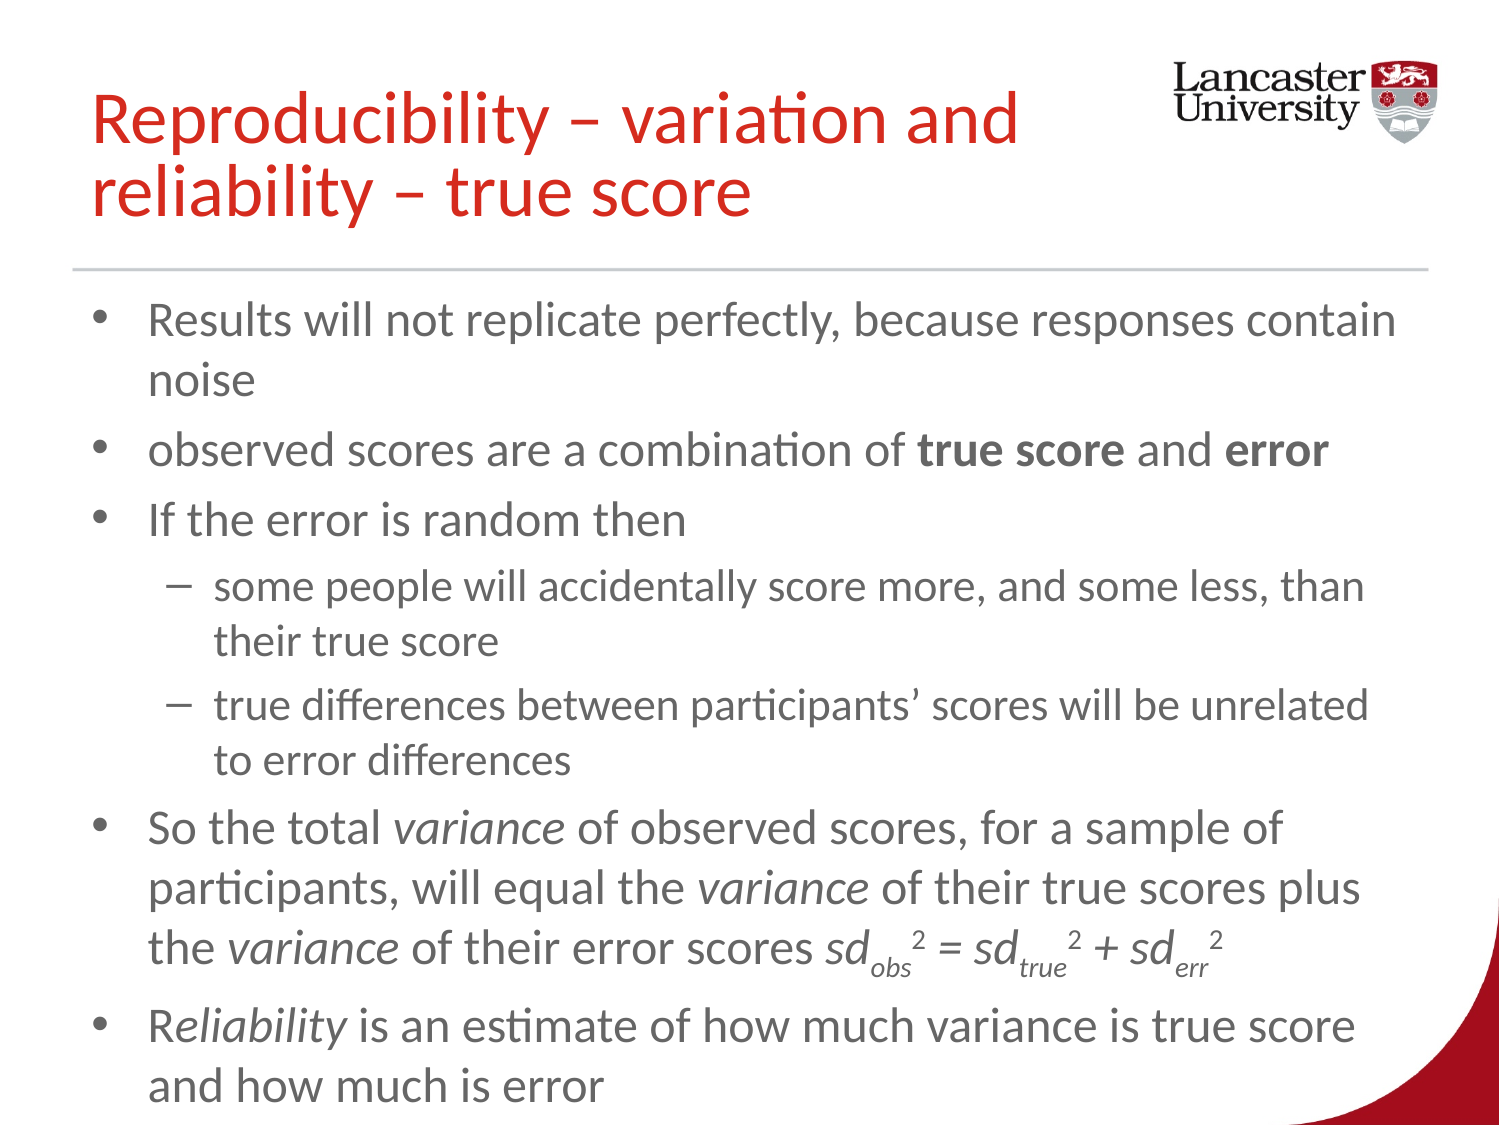

# Reproducibility – variation and reliability – true score
Results will not replicate perfectly, because responses contain noise
observed scores are a combination of true score and error
If the error is random then
some people will accidentally score more, and some less, than their true score
true differences between participants’ scores will be unrelated to error differences
So the total variance of observed scores, for a sample of participants, will equal the variance of their true scores plus the variance of their error scores sdobs2 = sdtrue2 + sderr2
Reliability is an estimate of how much variance is true score and how much is error